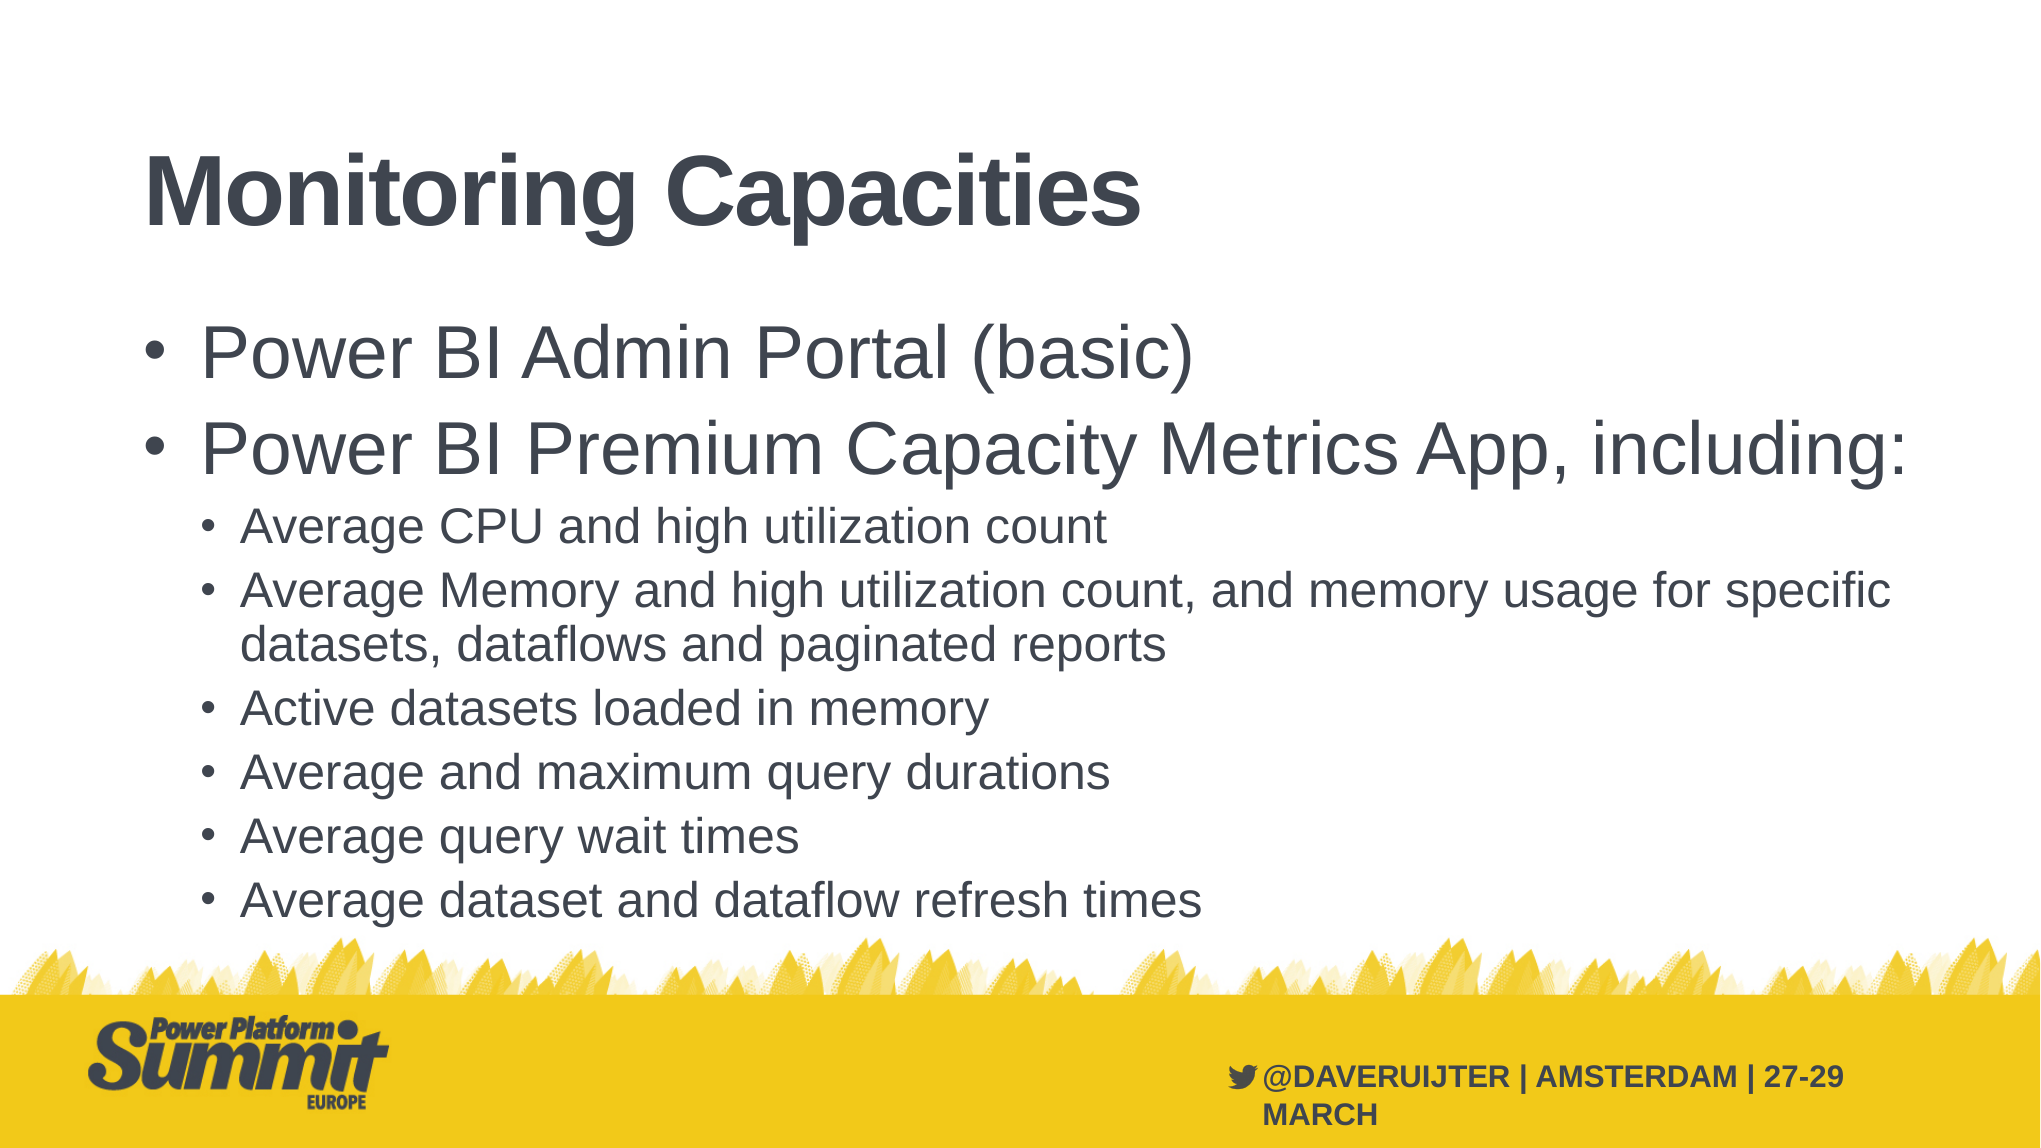

# Monitoring Capacities
Power BI Admin Portal (basic)
Power BI Premium Capacity Metrics App, including:
Average CPU and high utilization count
Average Memory and high utilization count, and memory usage for specific datasets, dataflows and paginated reports
Active datasets loaded in memory
Average and maximum query durations
Average query wait times
Average dataset and dataflow refresh times